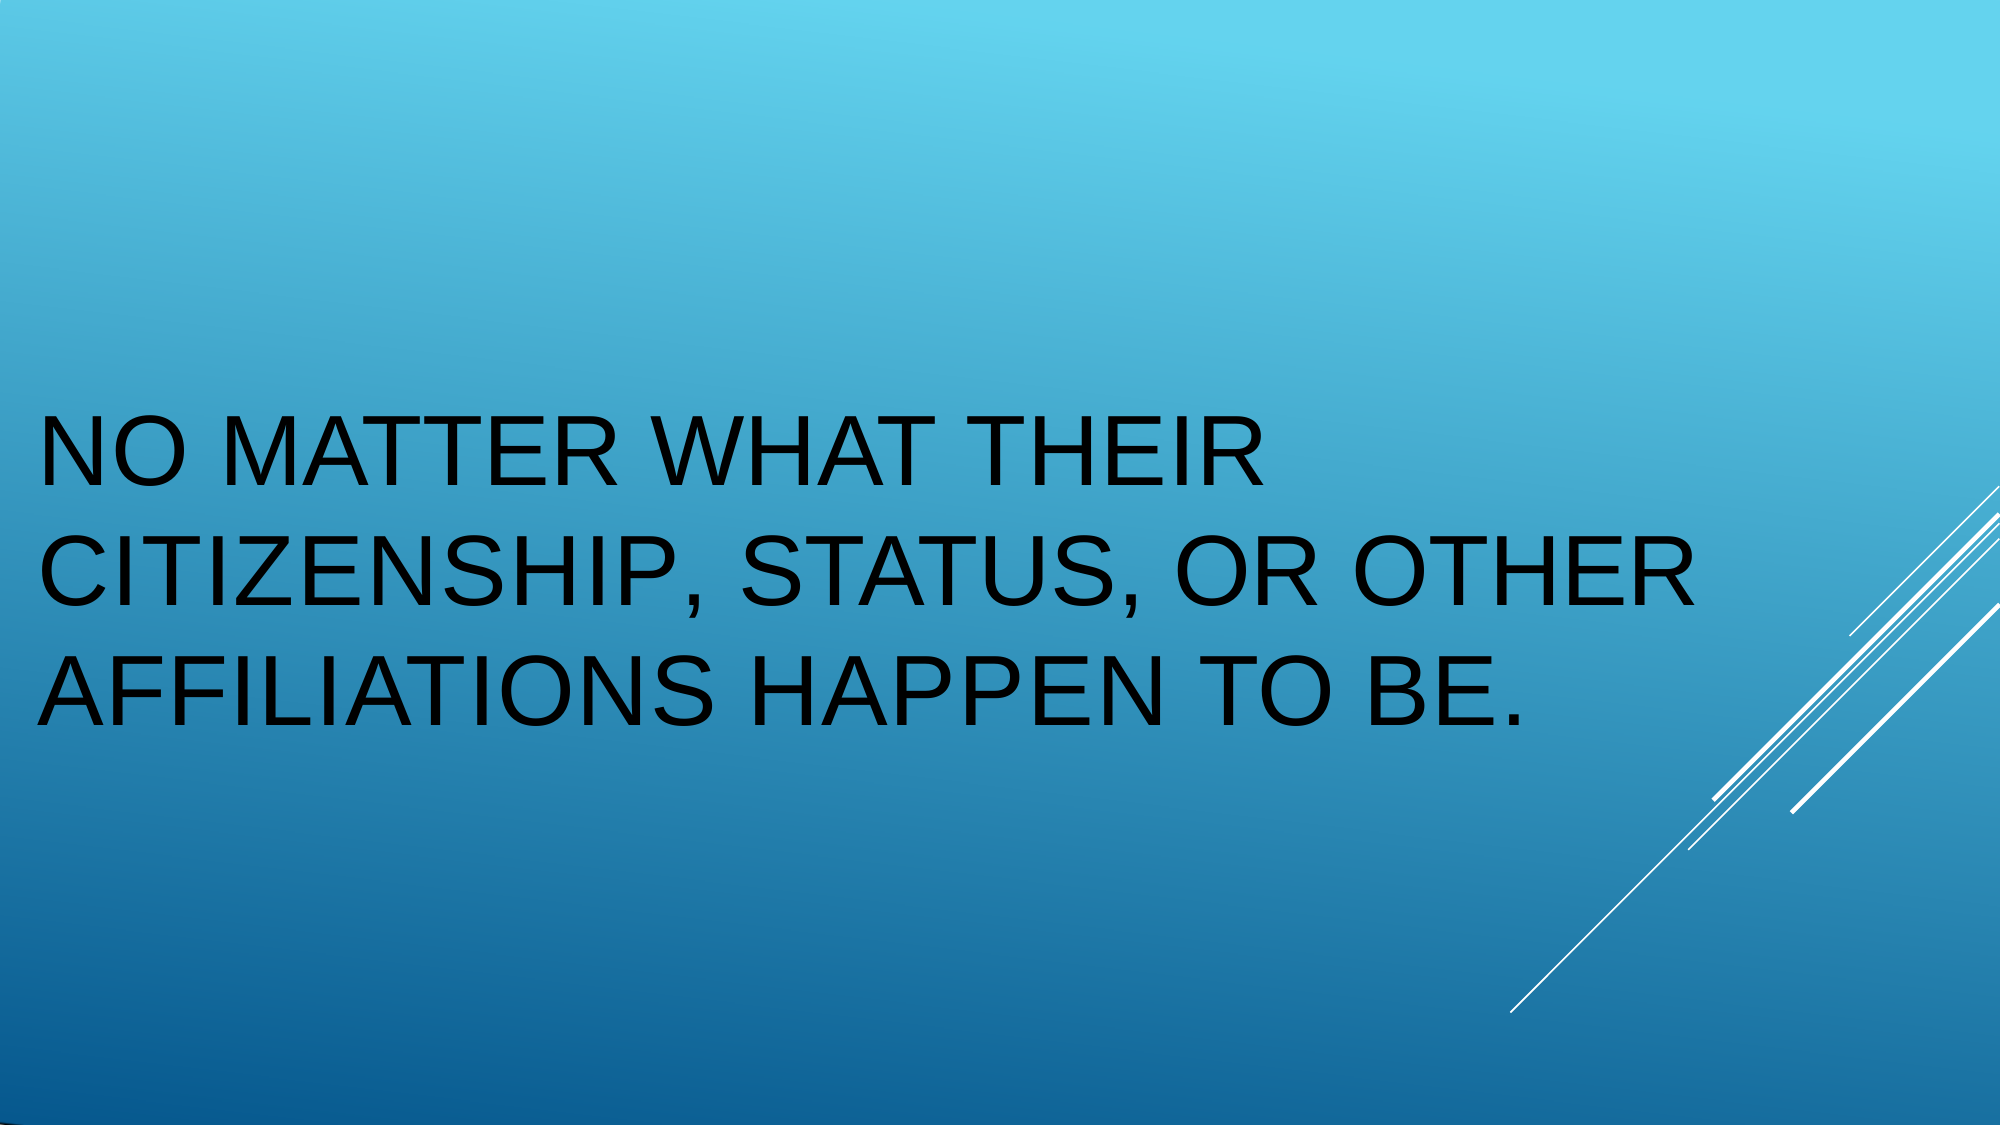

# NO MATTER WHAT THEIR CITIZENSHIP, STATUS, OR OTHER AFFILIATIONS HAPPEN TO BE.